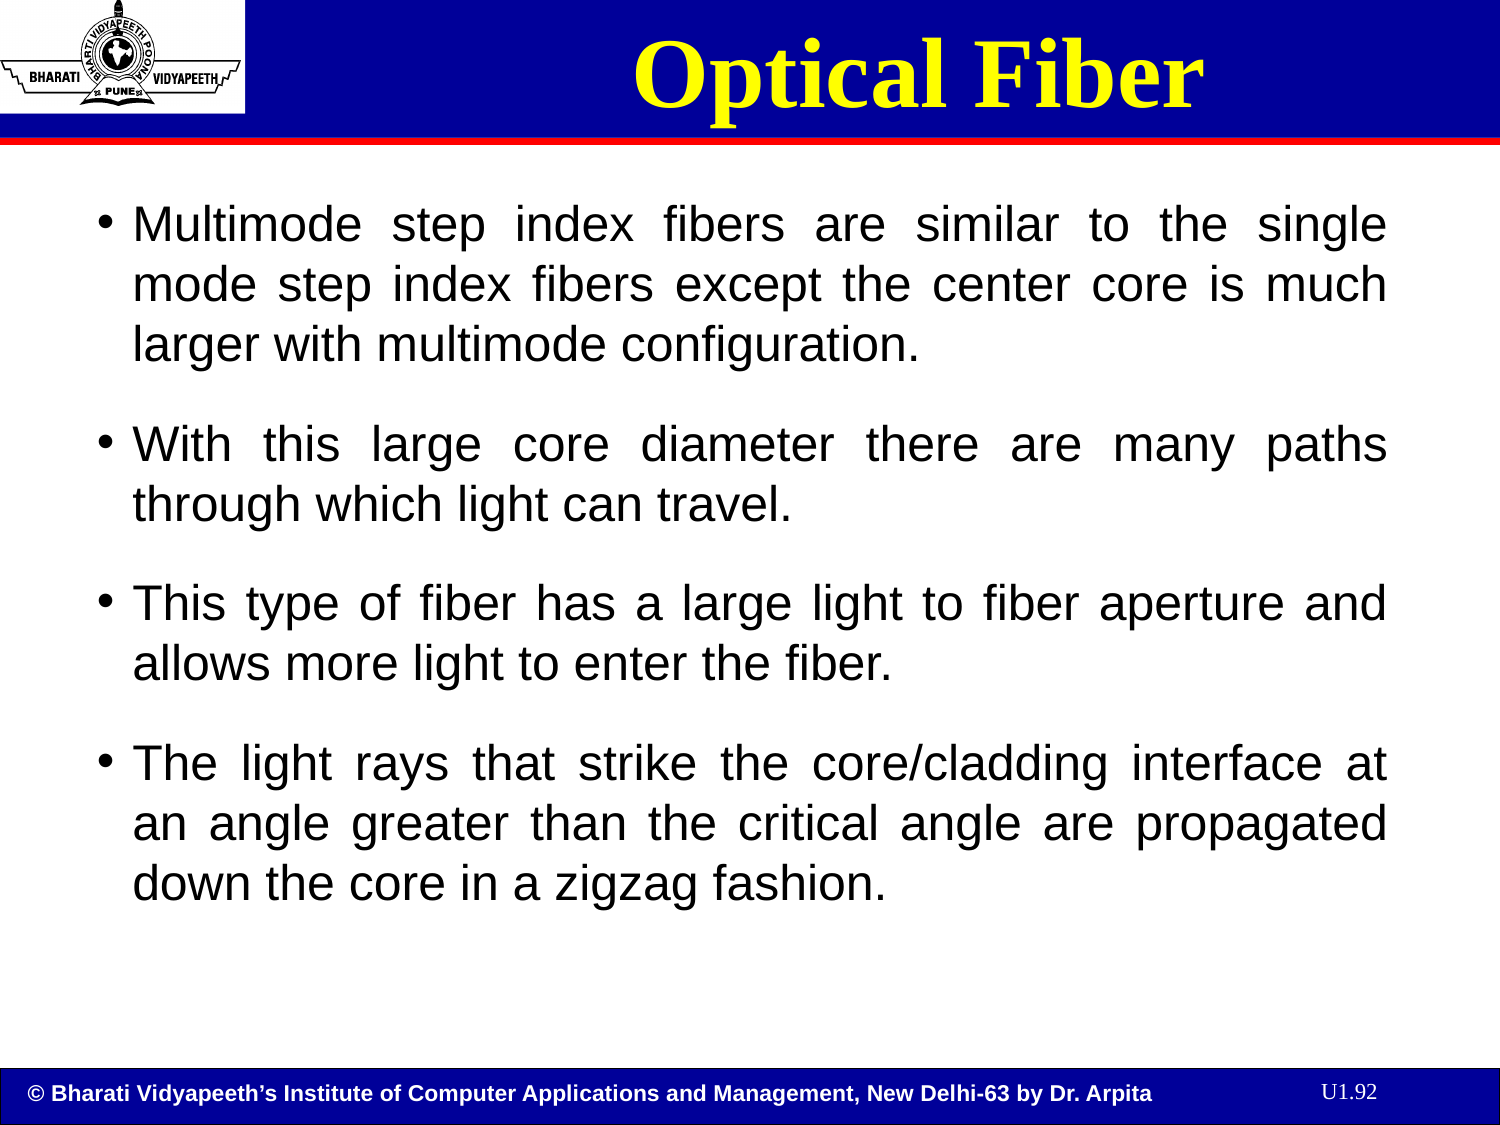

Optical Fiber
Multimode step index fibers are similar to the single mode step index fibers except the center core is much larger with multimode configuration.
With this large core diameter there are many paths through which light can travel.
This type of fiber has a large light to fiber aperture and allows more light to enter the fiber.
The light rays that strike the core/cladding interface at an angle greater than the critical angle are propagated down the core in a zigzag fashion.